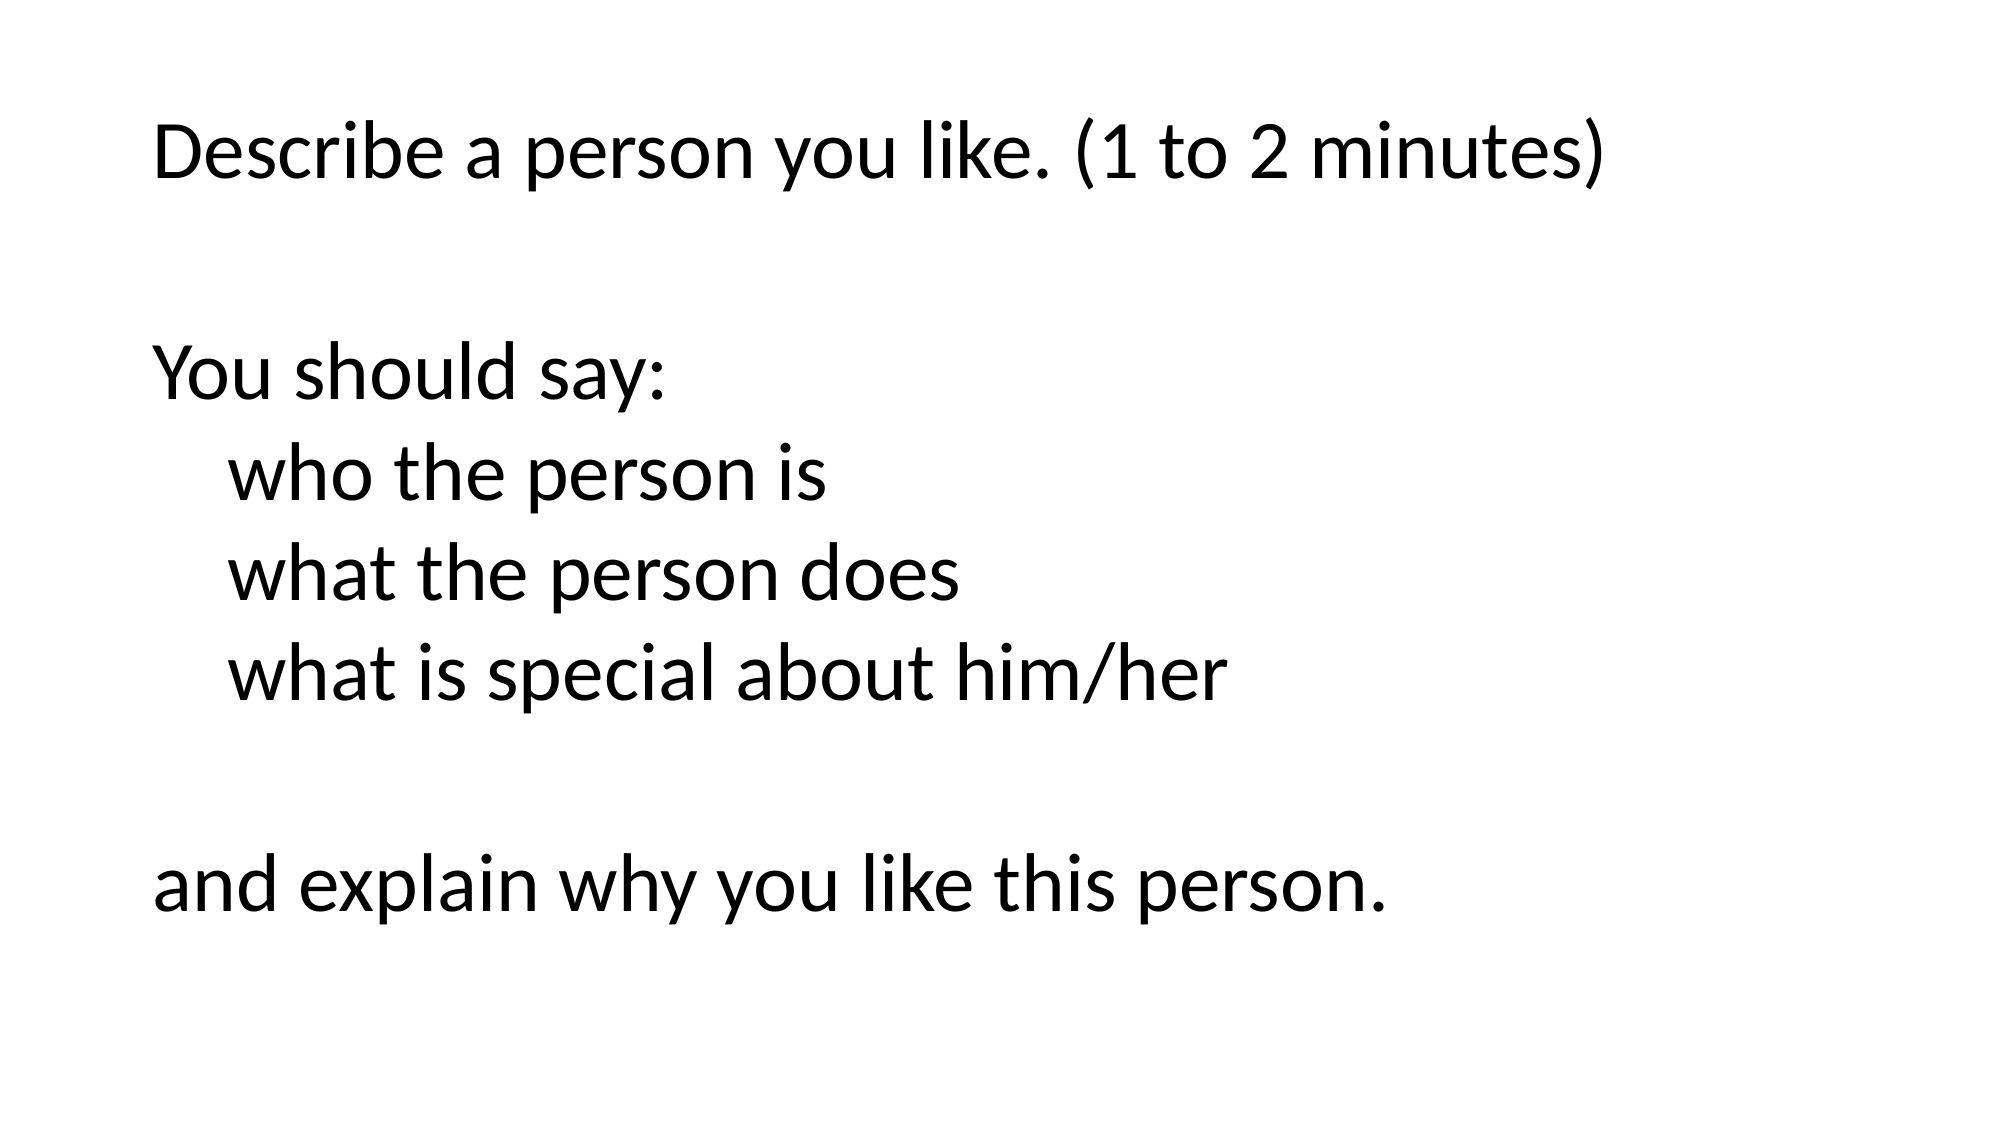

Describe a person you like. (1 to 2 minutes)

You should say:
who the person is
what the person does
what is special about him/her

and explain why you like this person.